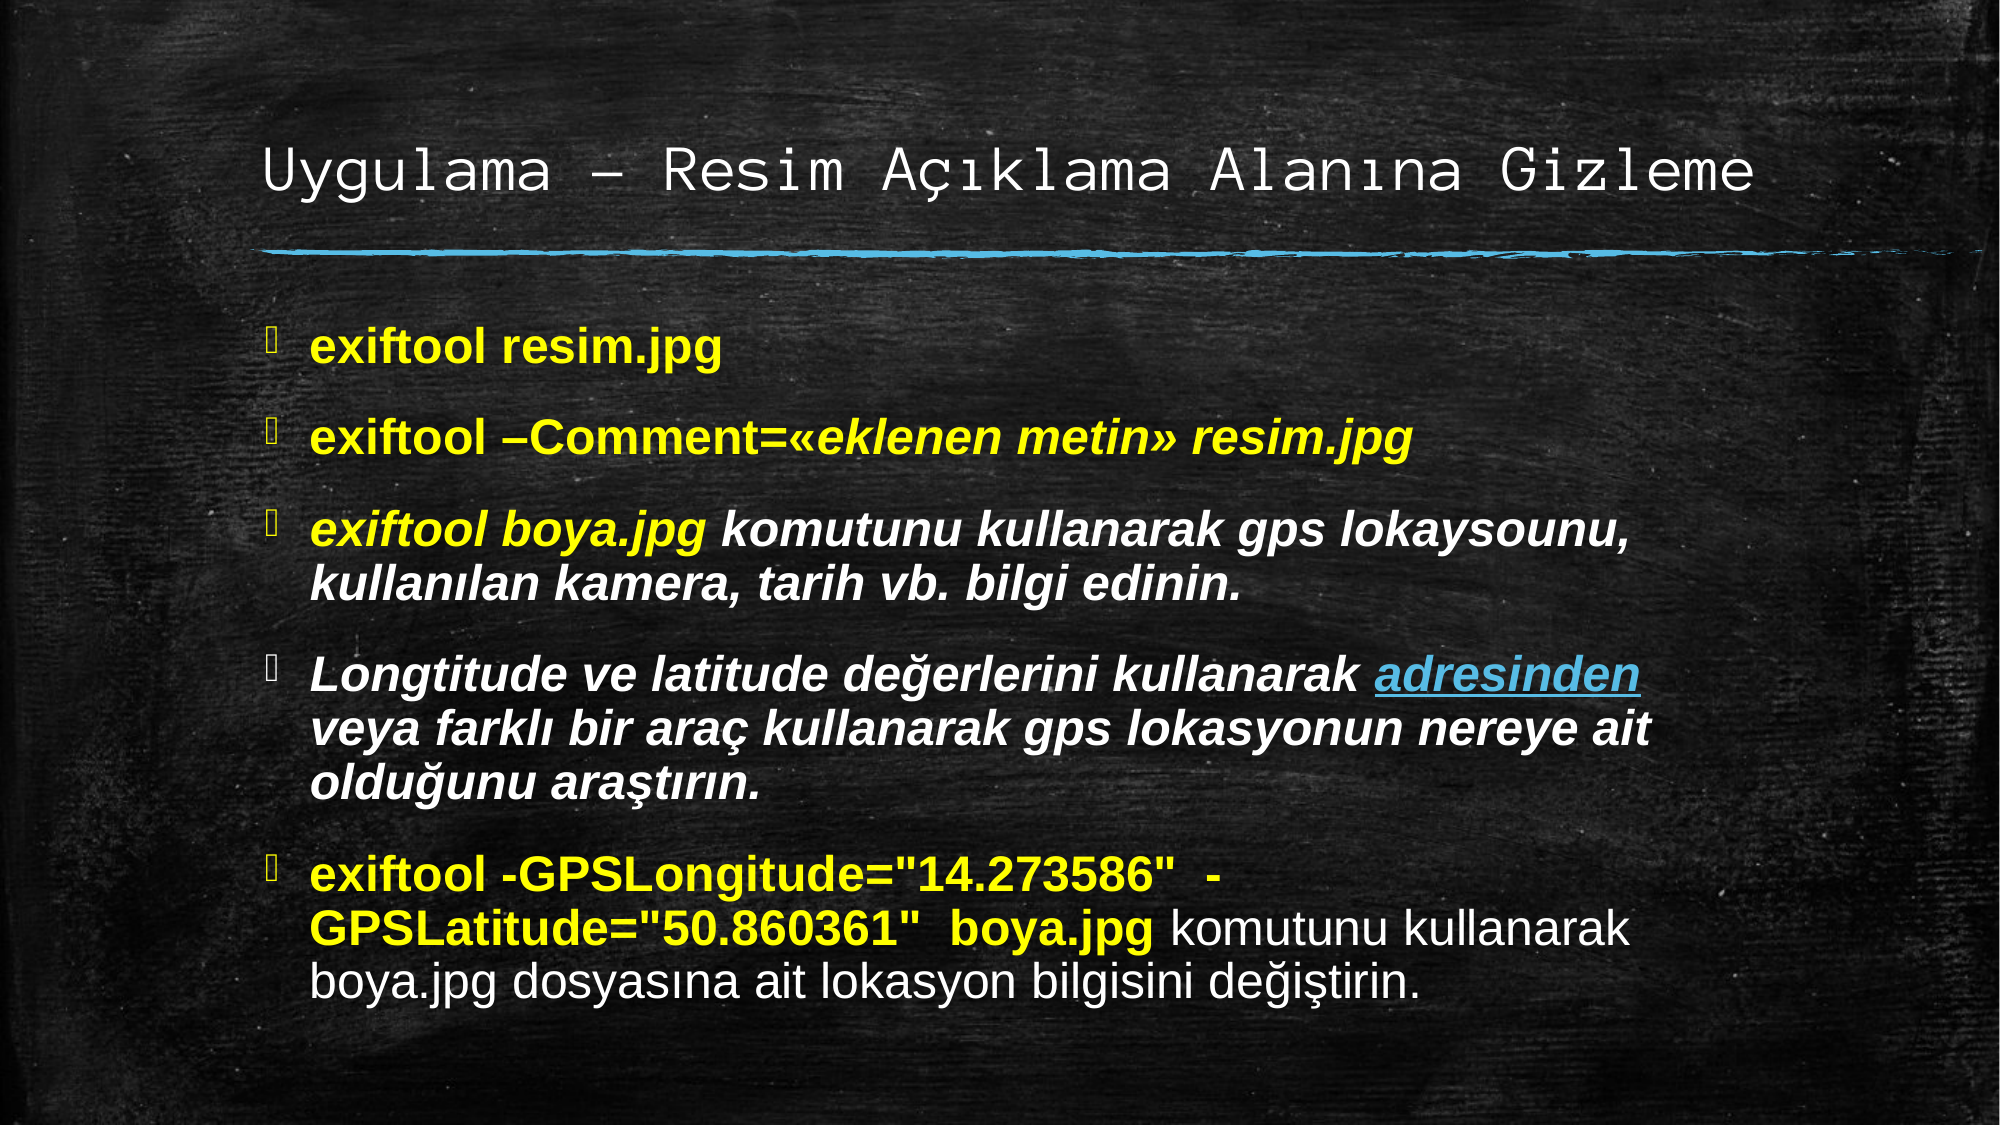

# Uygulama – Resim Açıklama Alanına Gizleme
exiftool resim.jpg
exiftool –Comment=«eklenen metin» resim.jpg
exiftool boya.jpg komutunu kullanarak gps lokaysounu, kullanılan kamera, tarih vb. bilgi edinin.
Longtitude ve latitude değerlerini kullanarak adresinden veya farklı bir araç kullanarak gps lokasyonun nereye ait olduğunu araştırın.
exiftool -GPSLongitude="14.273586"  -GPSLatitude="50.860361"  boya.jpg komutunu kullanarak boya.jpg dosyasına ait lokasyon bilgisini değiştirin.